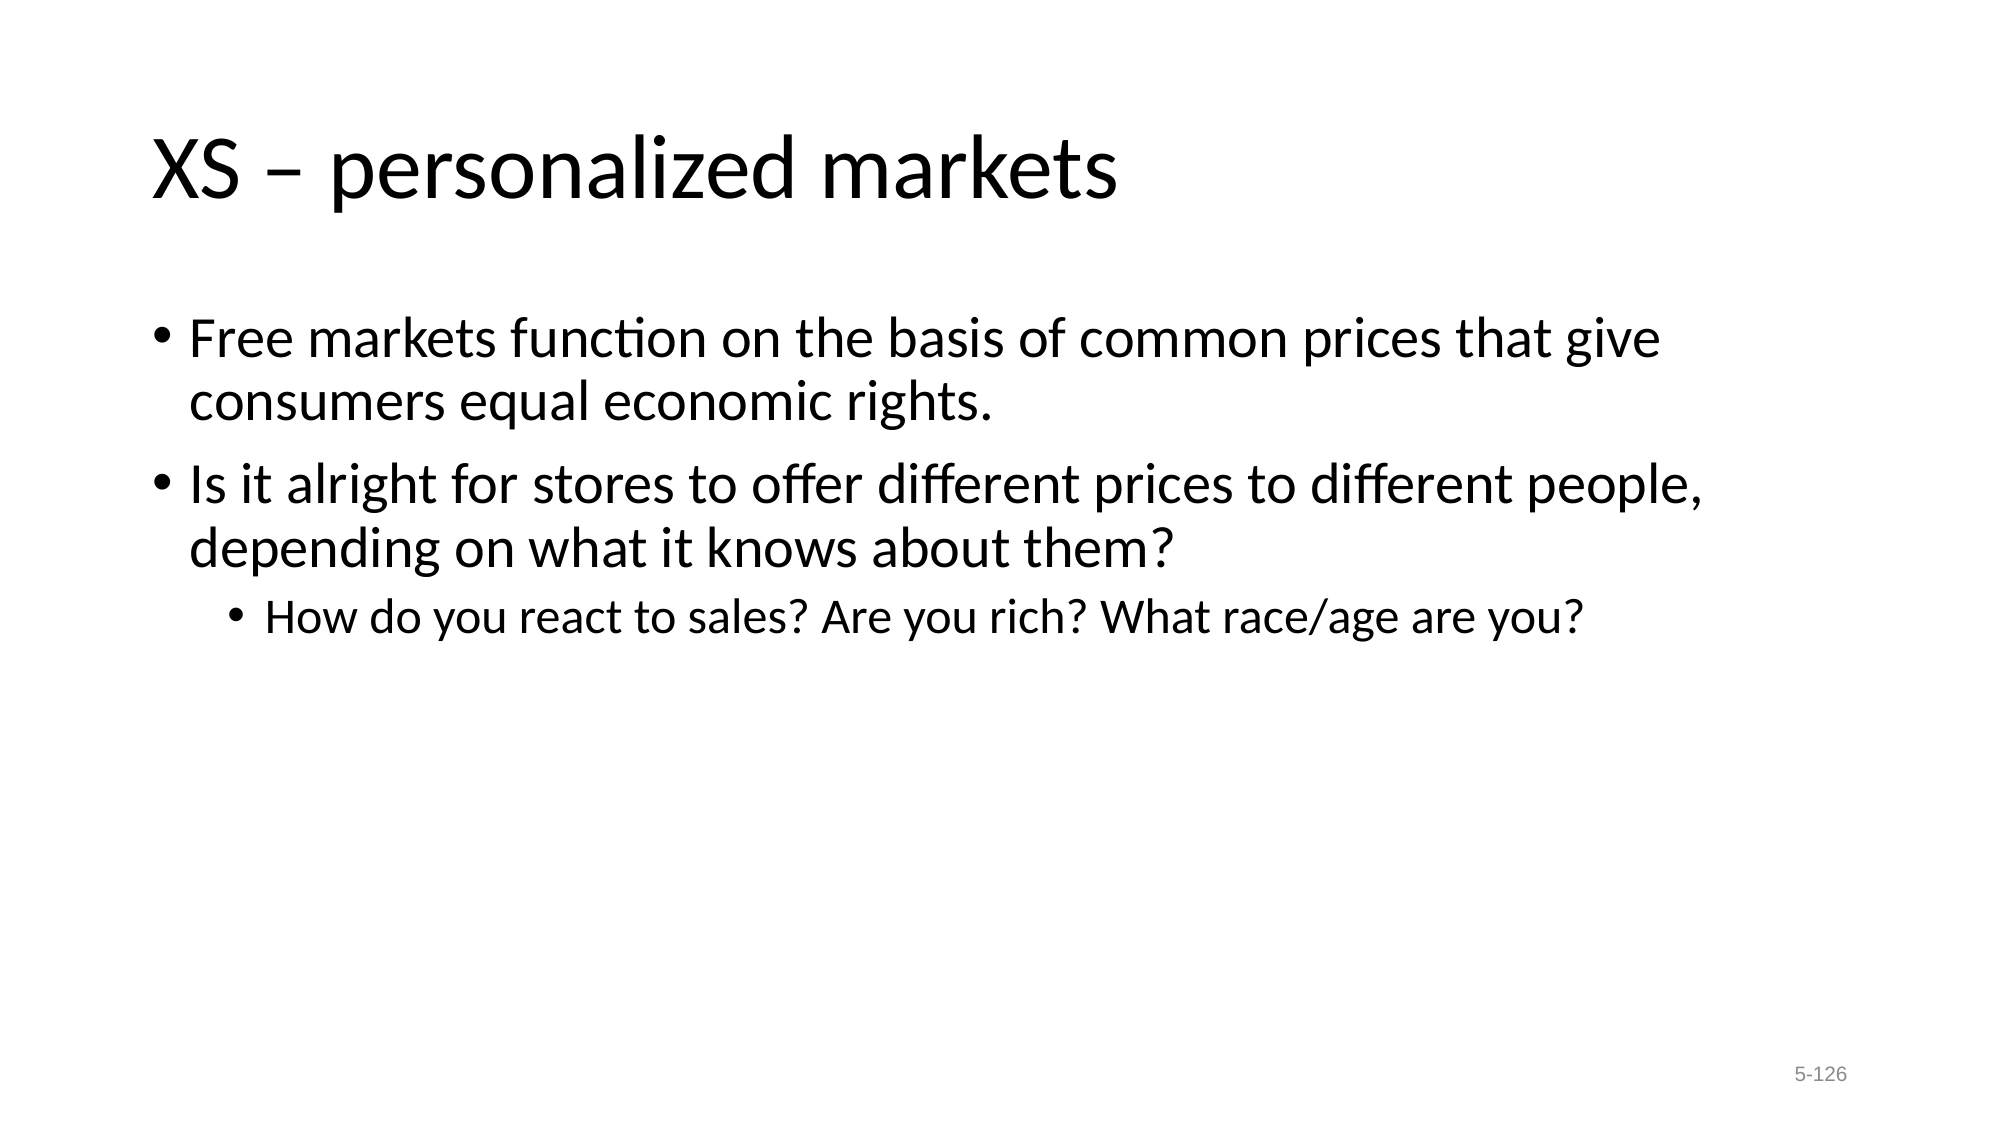

# XS – personalized markets
Free markets function on the basis of common prices that give consumers equal economic rights.
Is it alright for stores to offer different prices to different people, depending on what it knows about them?
How do you react to sales? Are you rich? What race/age are you?
5-126